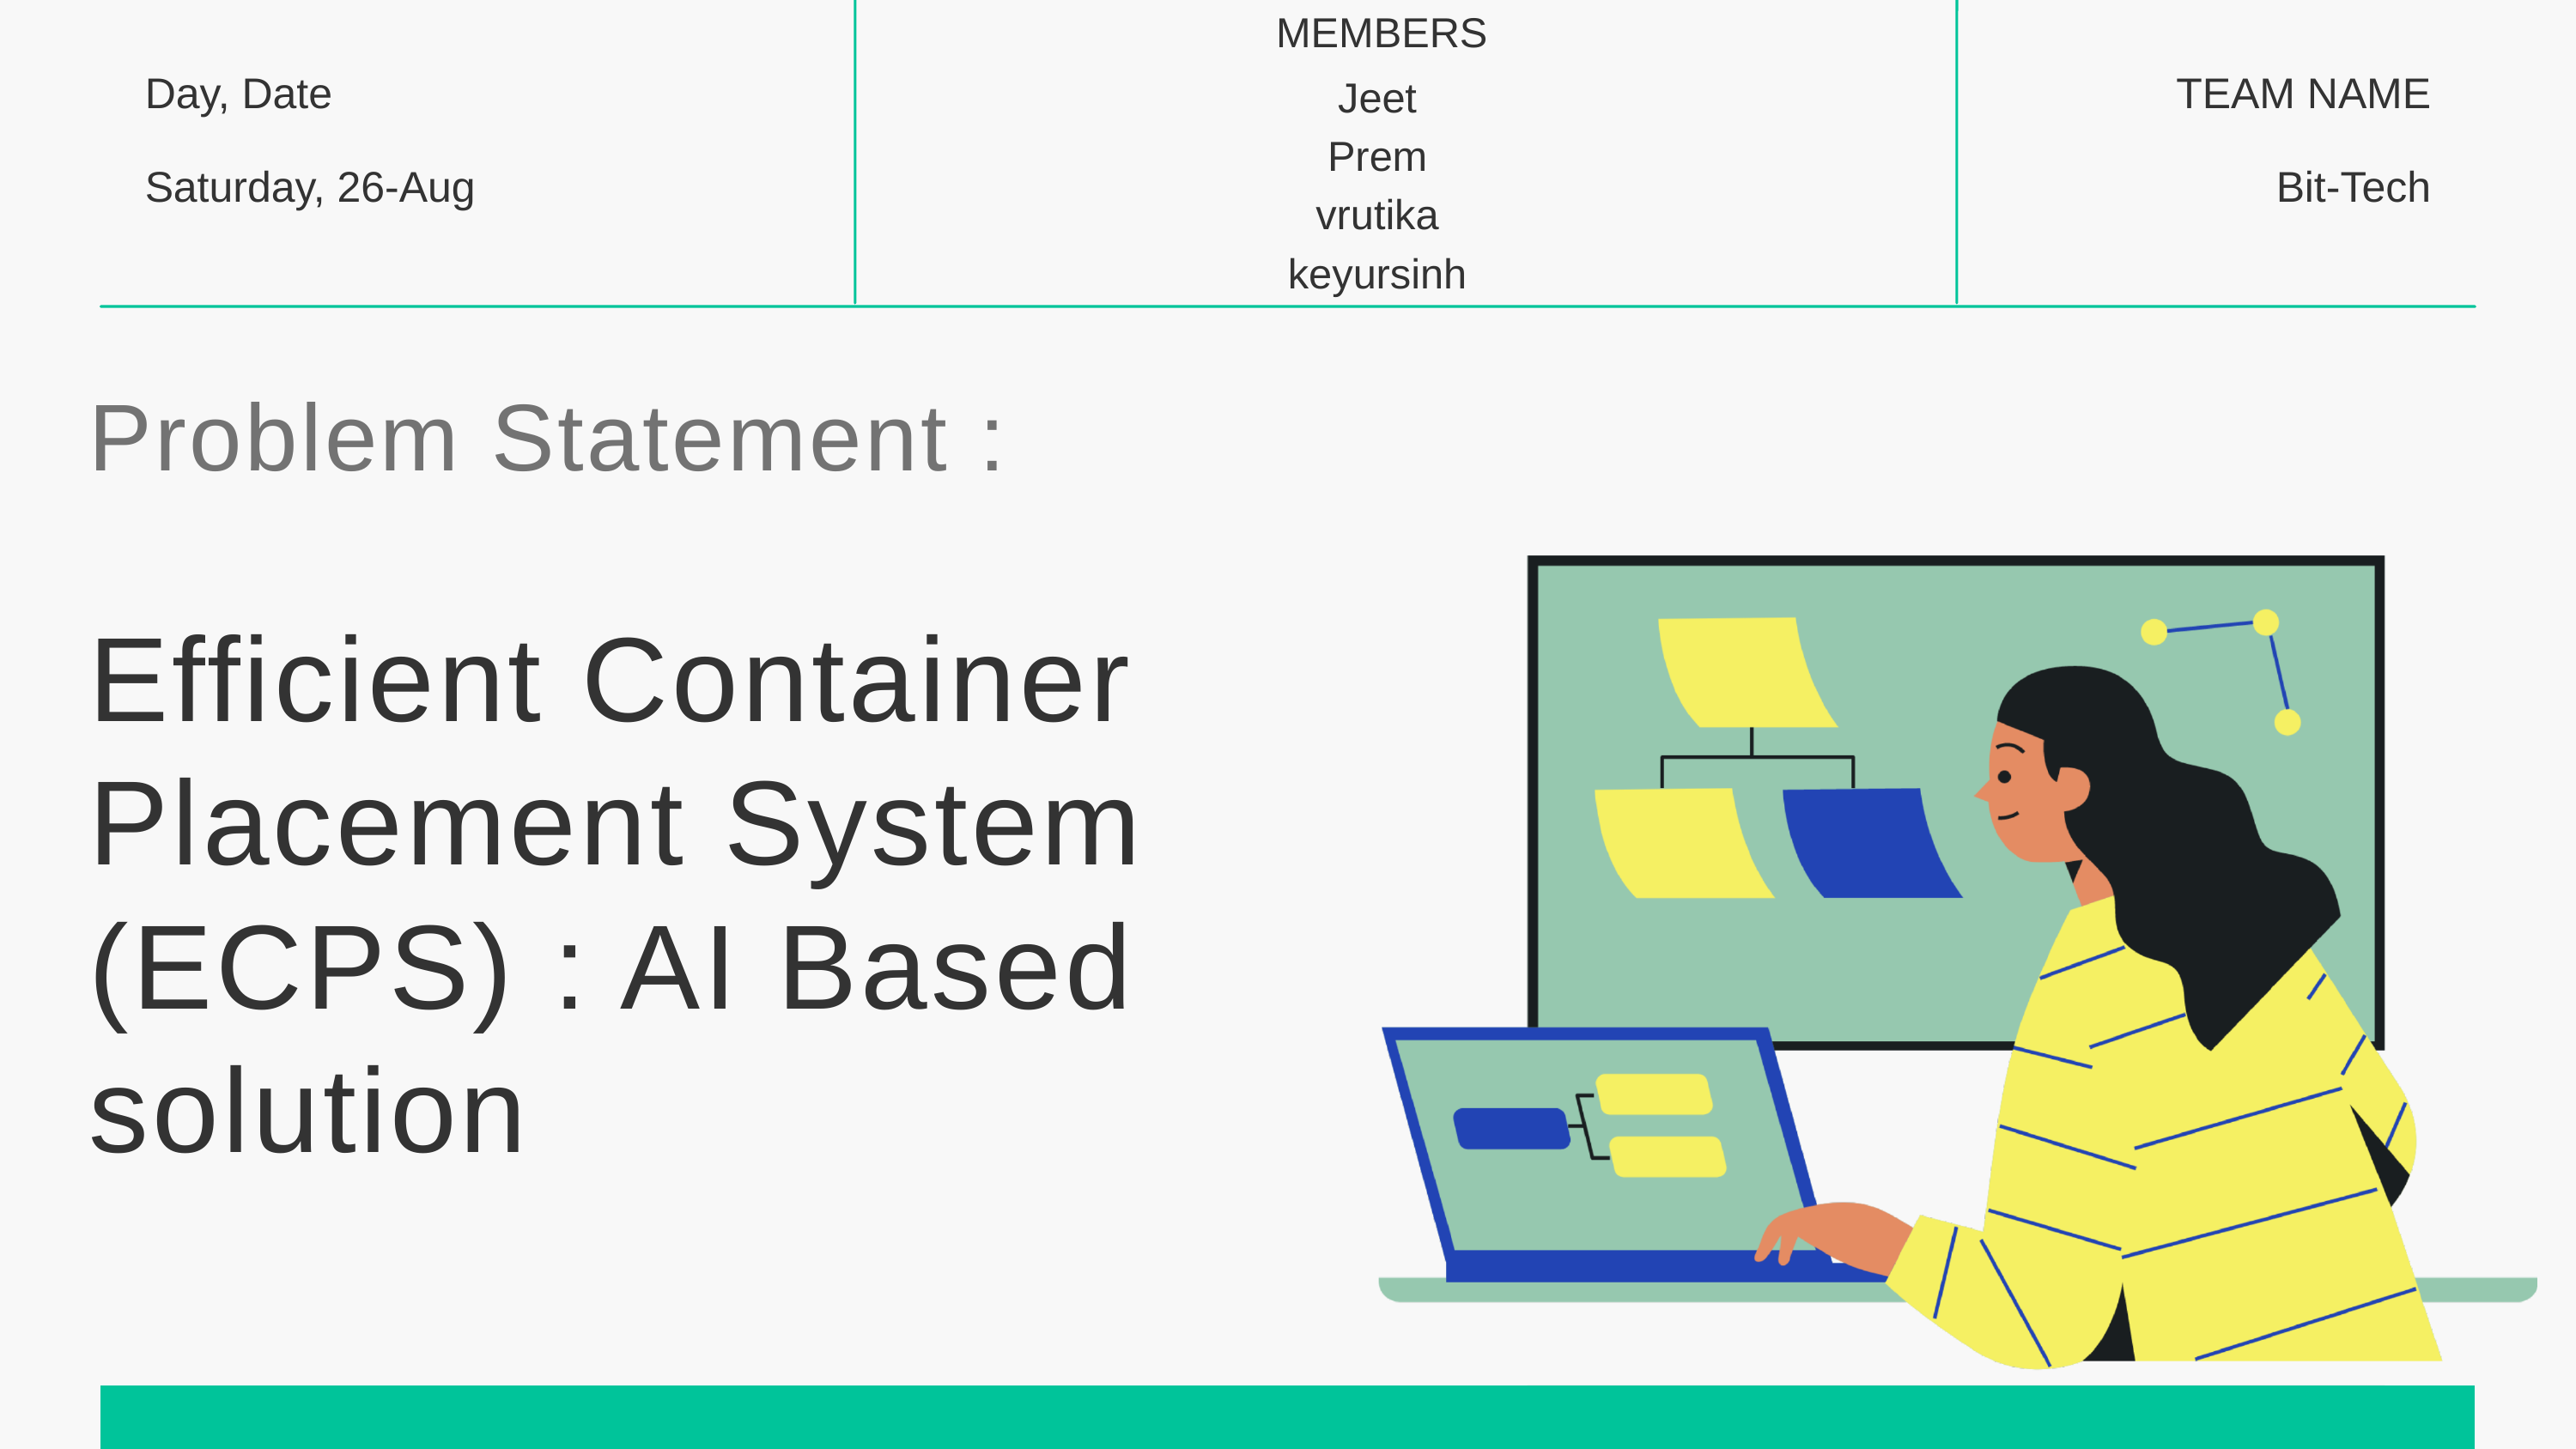

MEMBERS
Jeet
Prem
vrutika
keyursinh
Day, Date
TEAM NAME
Saturday, 26-Aug
Bit-Tech

Problem Statement :

Efficient Container Placement System (ECPS) : AI Based solution